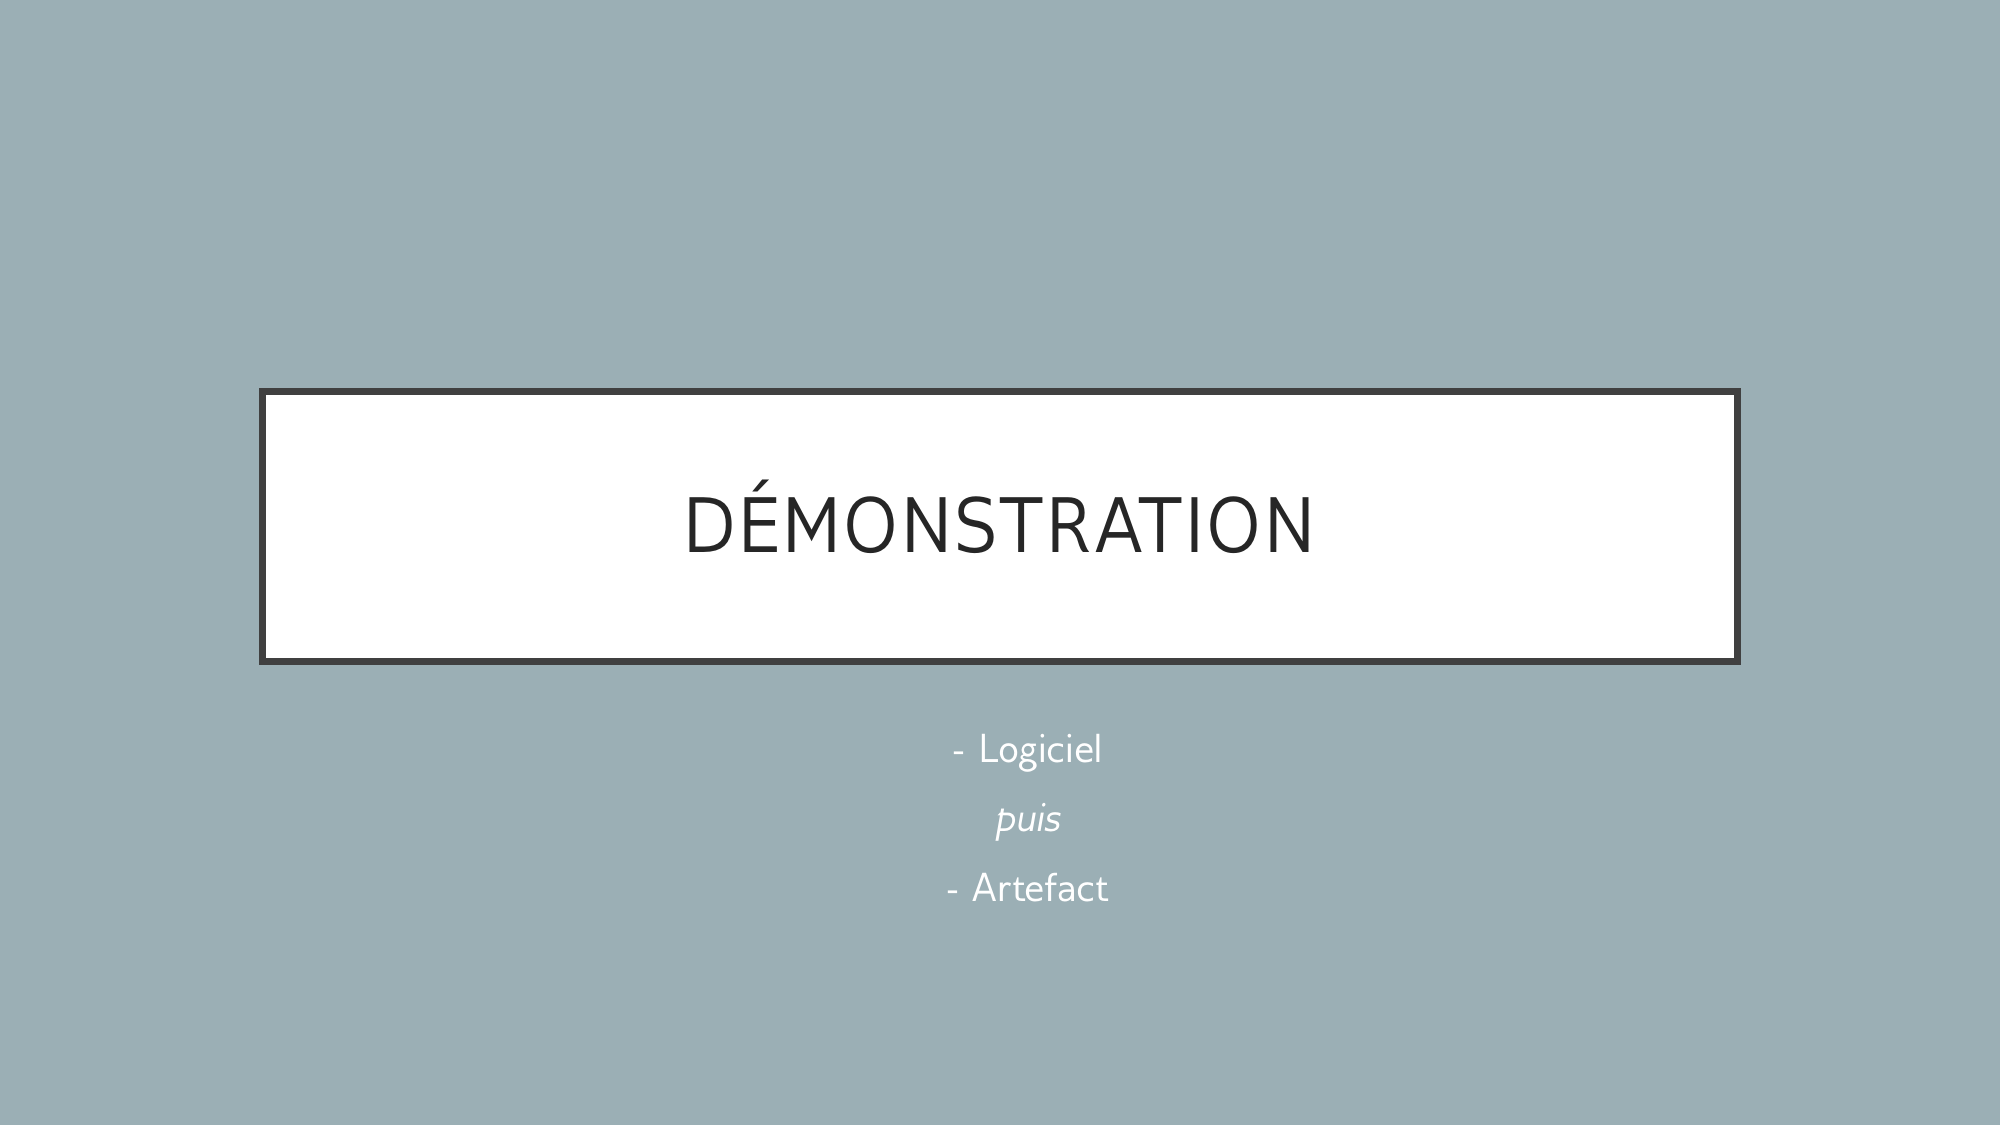

# Démonstration
- Logiciel
puis
- Artefact